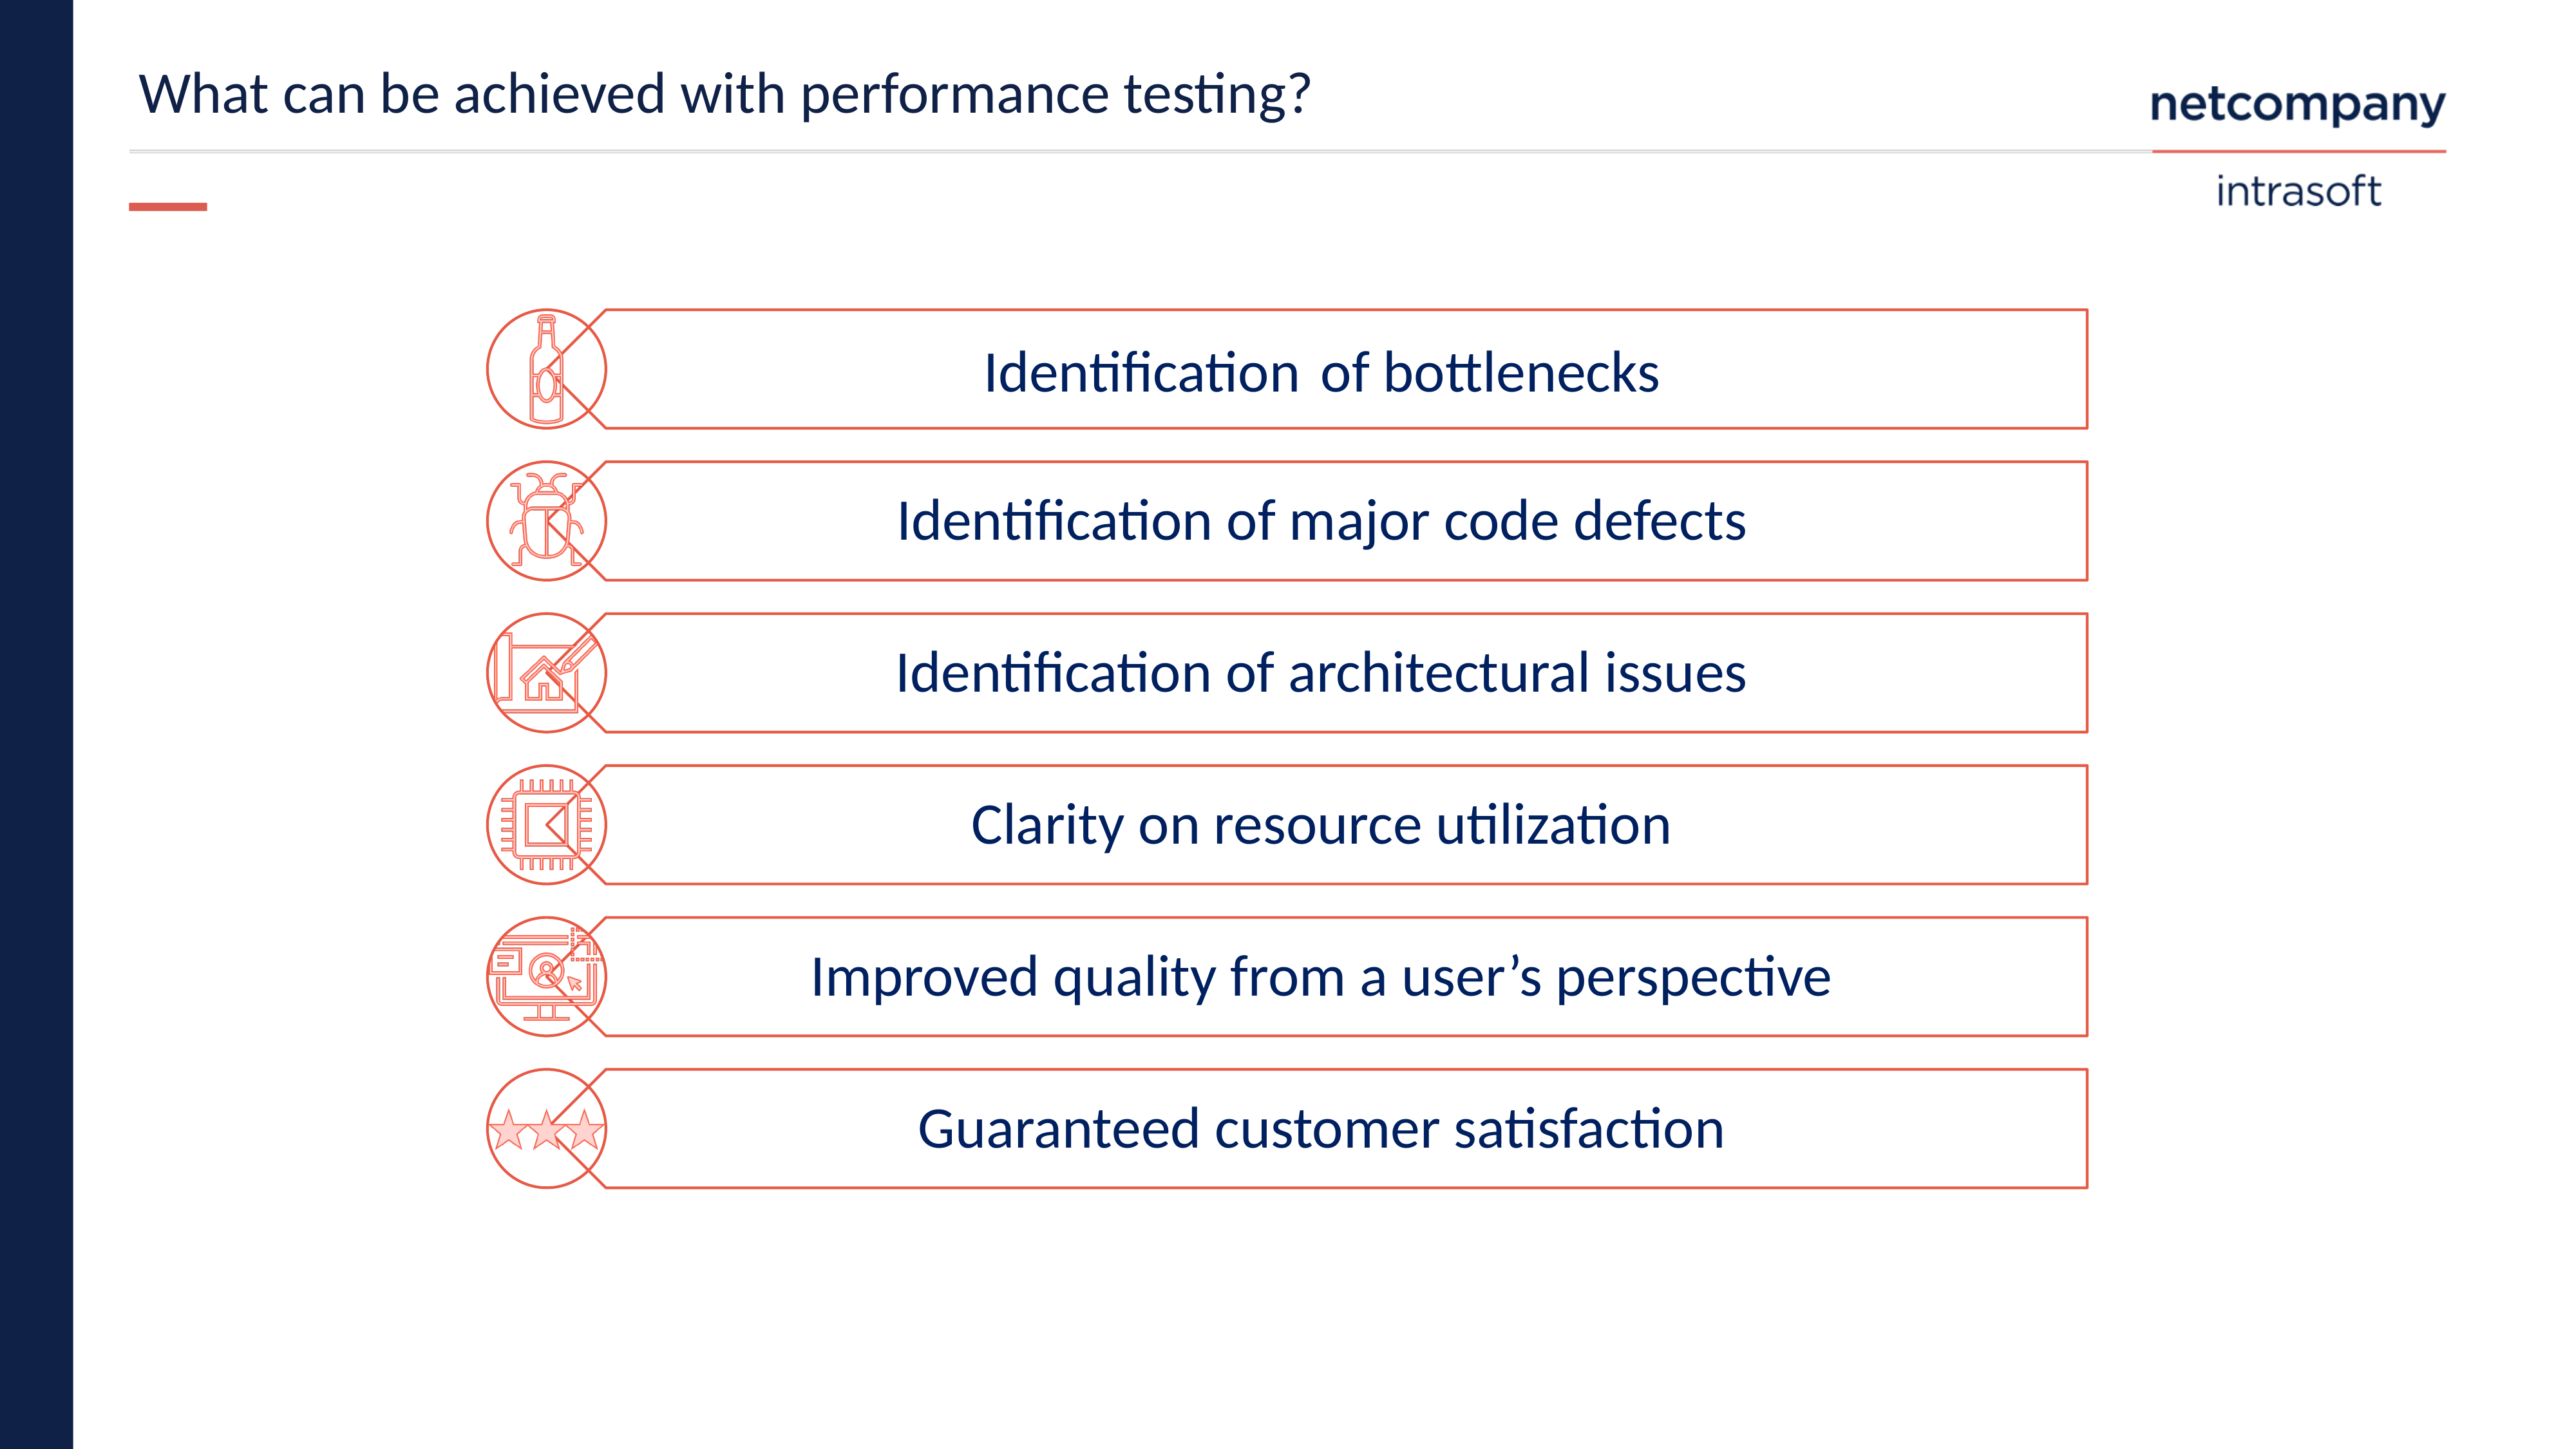

Mission-critical applications like space launch programs or life-saving medical equipment should be performance tested to ensure that they run for a long period without deviations
It’s estimated that companies lost sales worth $1100 per second due to a recent Amazon Web Service Outage.
What can be achieved with performance testing?
Identification of bottlenecks
Identification of major code defects
Identification of architectural issues
Clarity on resource utilization
Improved quality from a user’s perspective
Guaranteed customer satisfaction
Only a 5-minute downtime of Google.com (19-Aug-13) is estimated to cost the search giant as much as $545,000.
10 seconds is about the limit for keeping the user's attention focused on the dialogue.